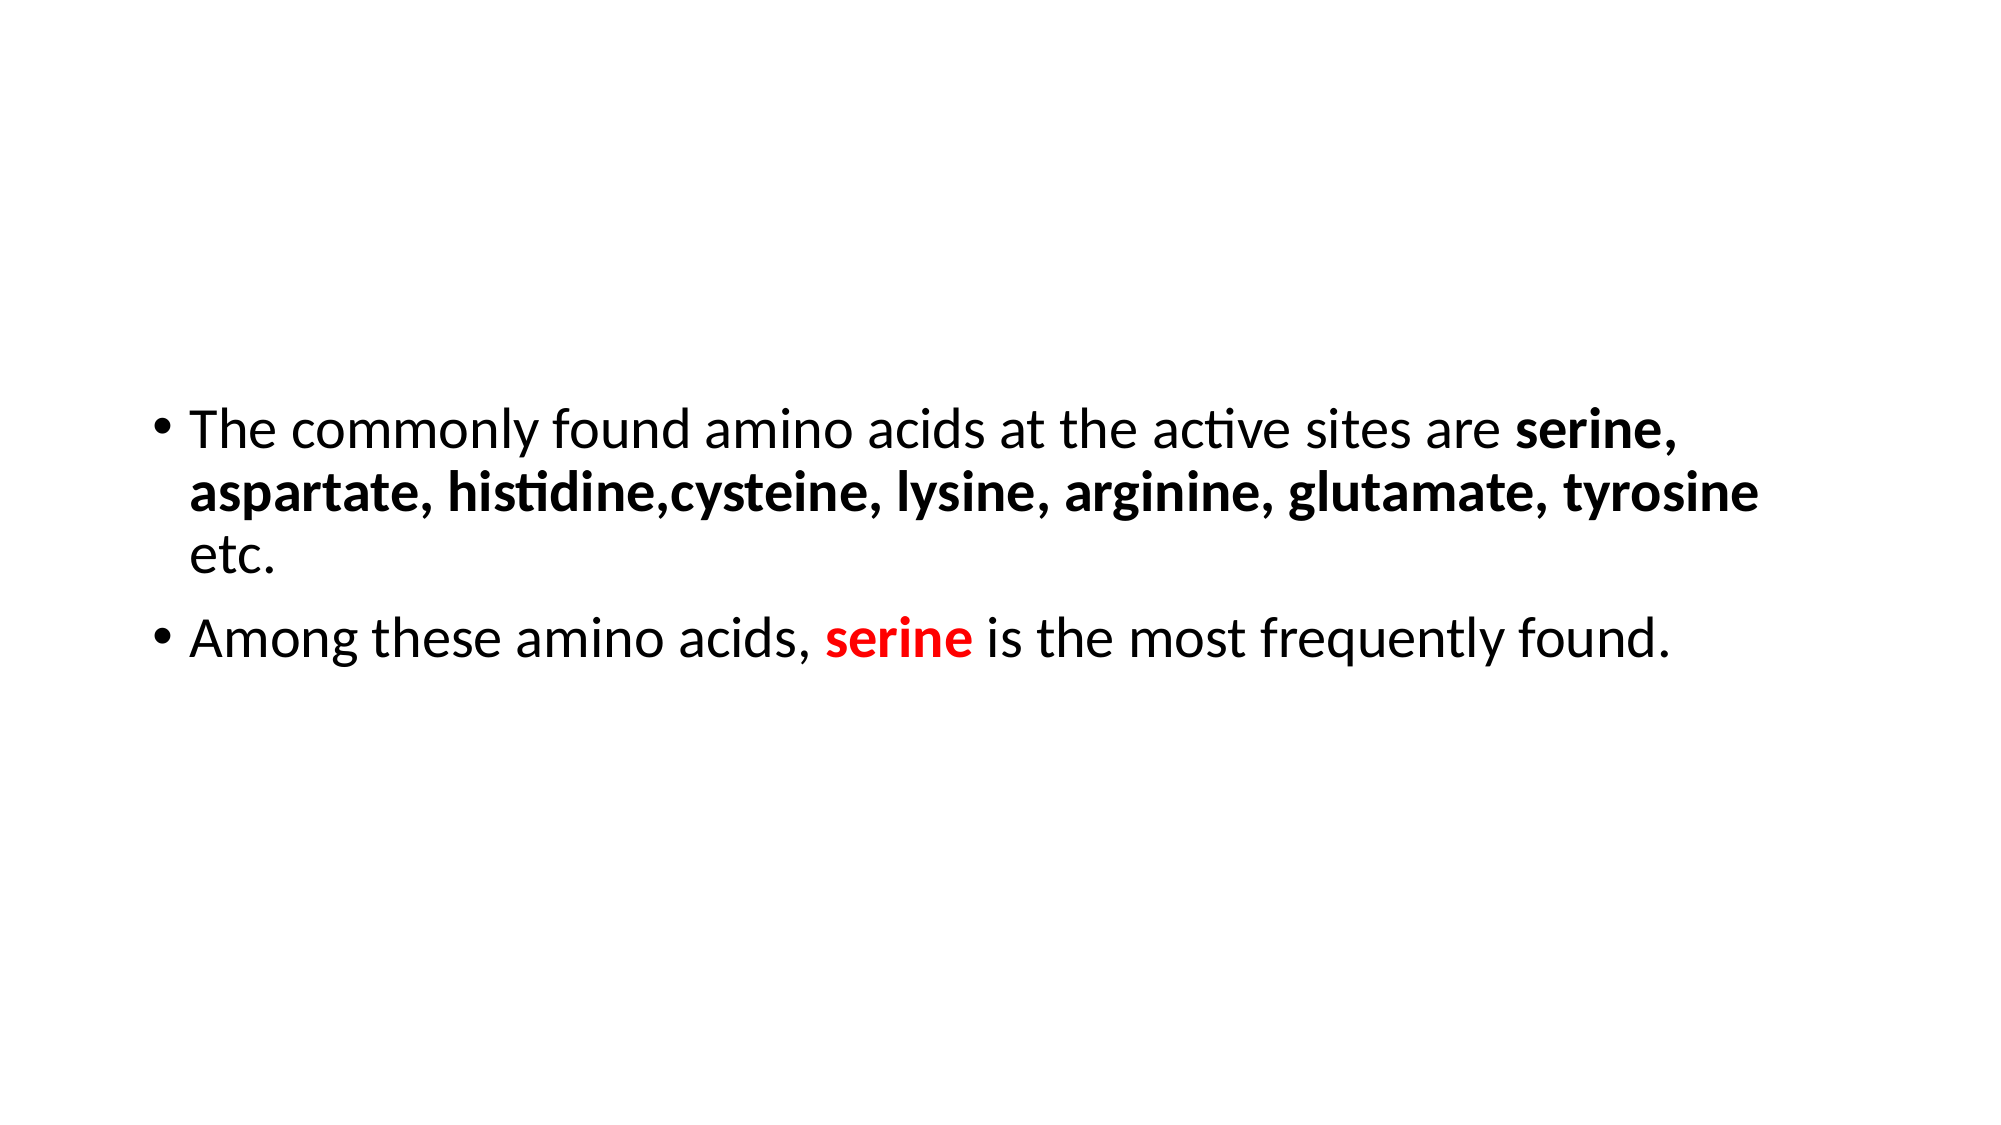

#

The commonly found amino acids at the active sites are serine, aspartate, histidine,cysteine, lysine, arginine, glutamate, tyrosine etc.
Among these amino acids, serine is the most frequently found.